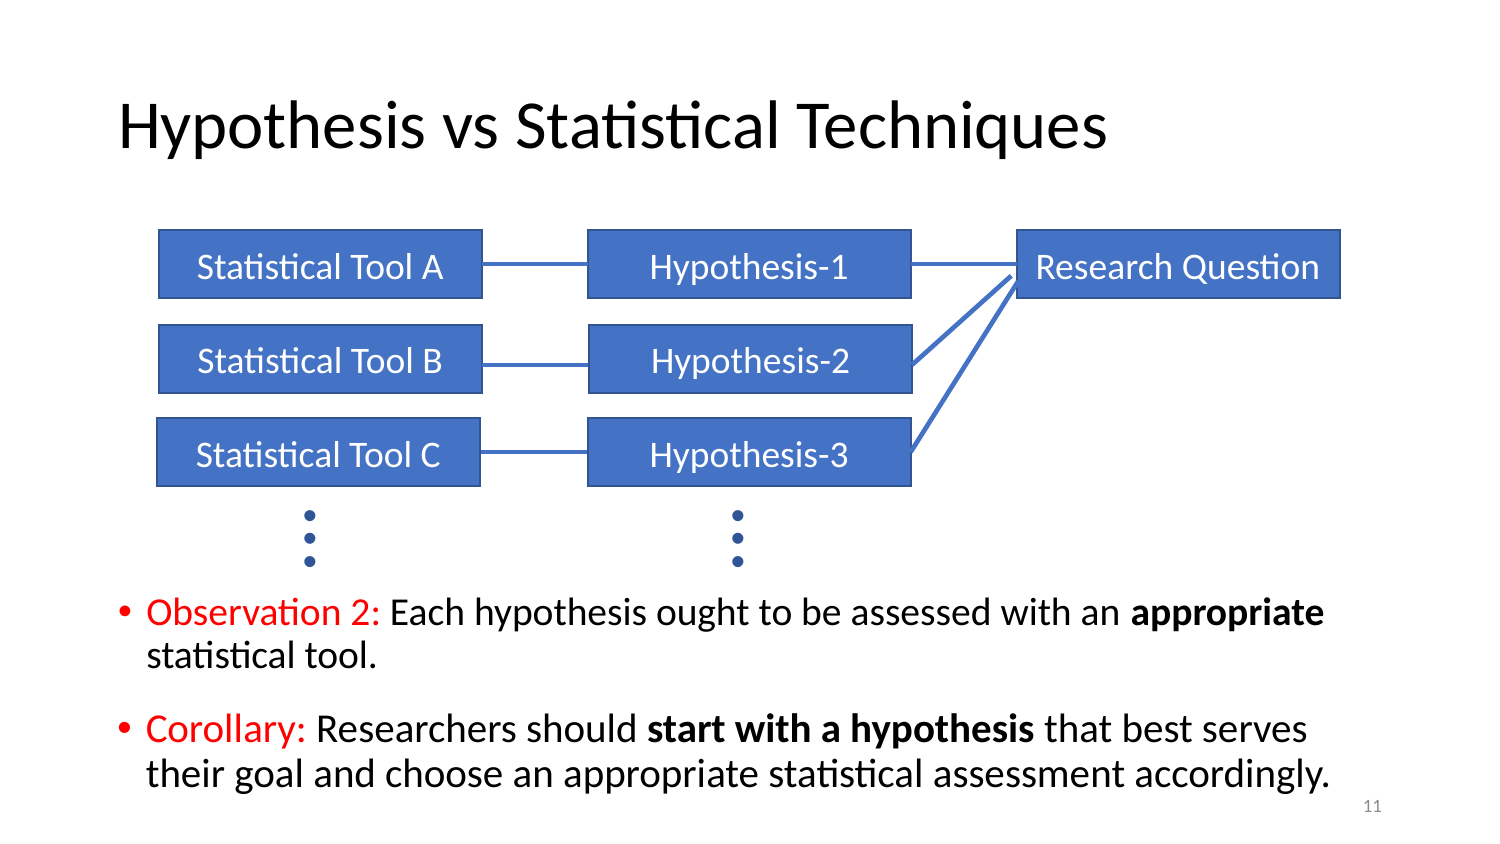

# Hypothesis vs Statistical Techniques
Statistical Tool A
Hypothesis-1
Research Question
Hypothesis-2
Hypothesis-3
Statistical Tool B
Statistical Tool C
…
…
Observation 2: Each hypothesis ought to be assessed with an appropriate statistical tool.

Corollary: Researchers should start with a hypothesis that best serves their goal and choose an appropriate statistical assessment accordingly.

11